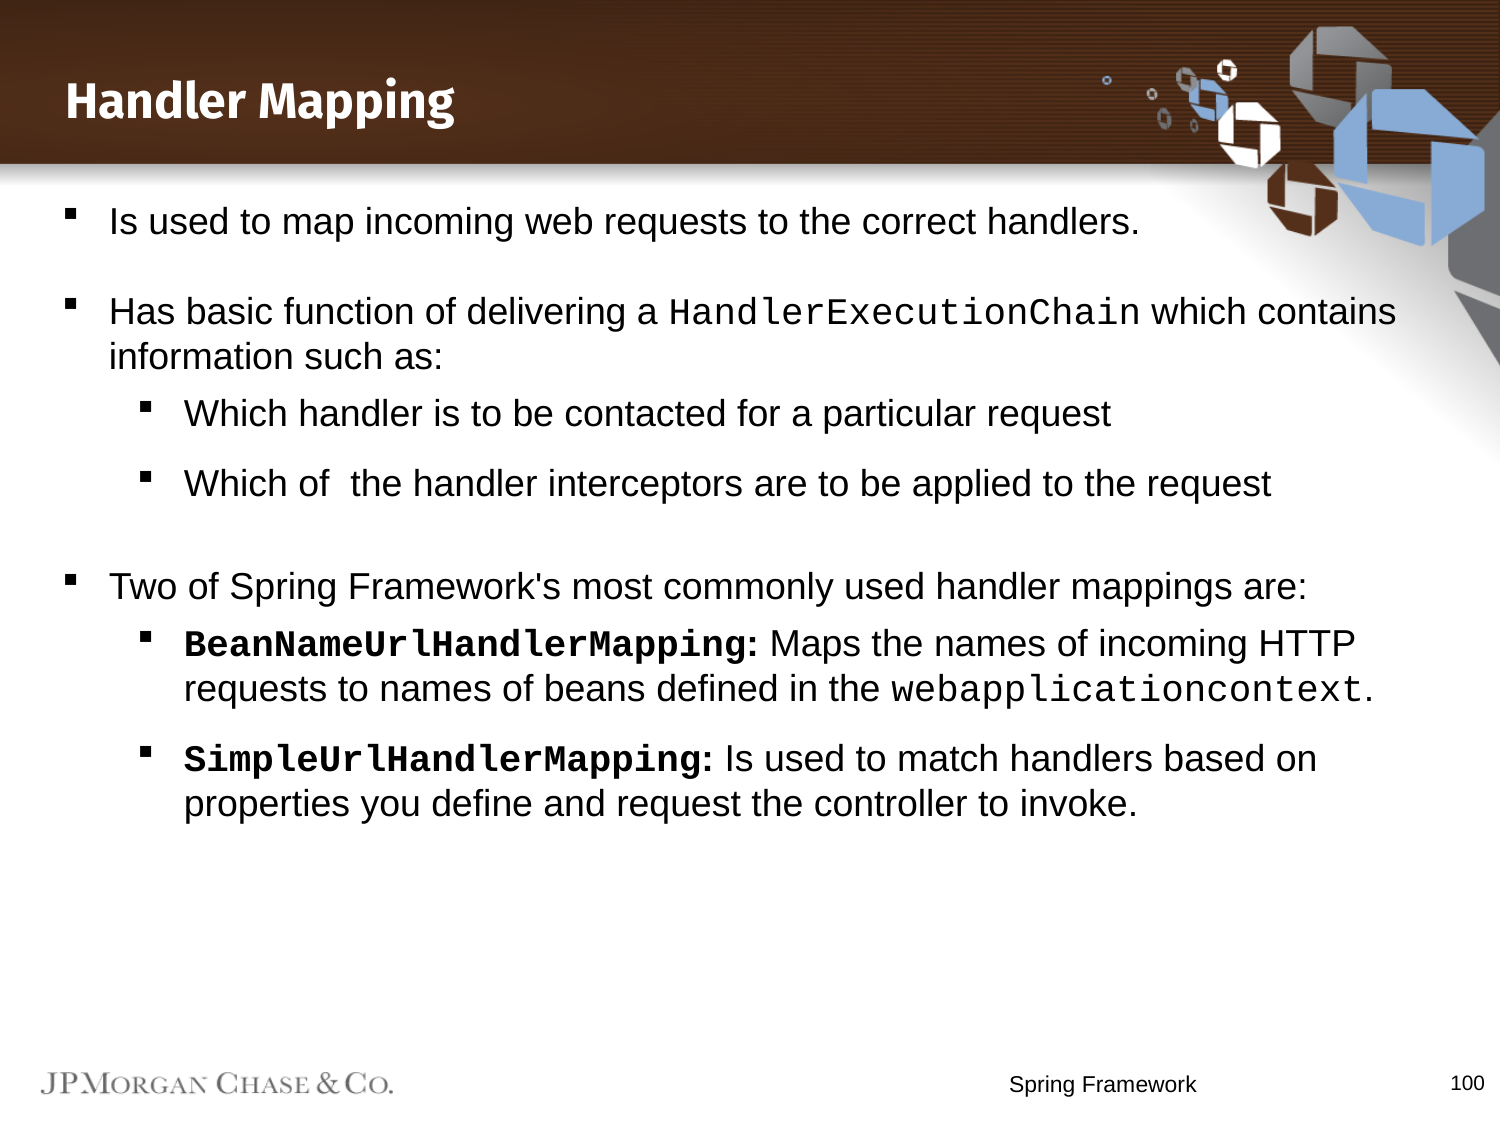

Handler Mapping
Is used to map incoming web requests to the correct handlers.

Has basic function of delivering a HandlerExecutionChain which contains information such as:
Which handler is to be contacted for a particular request
Which of  the handler interceptors are to be applied to the request

Two of Spring Framework's most commonly used handler mappings are:
BeanNameUrlHandlerMapping: Maps the names of incoming HTTP requests to names of beans defined in the webapplicationcontext.
SimpleUrlHandlerMapping: Is used to match handlers based on properties you define and request the controller to invoke.

Spring Framework
100